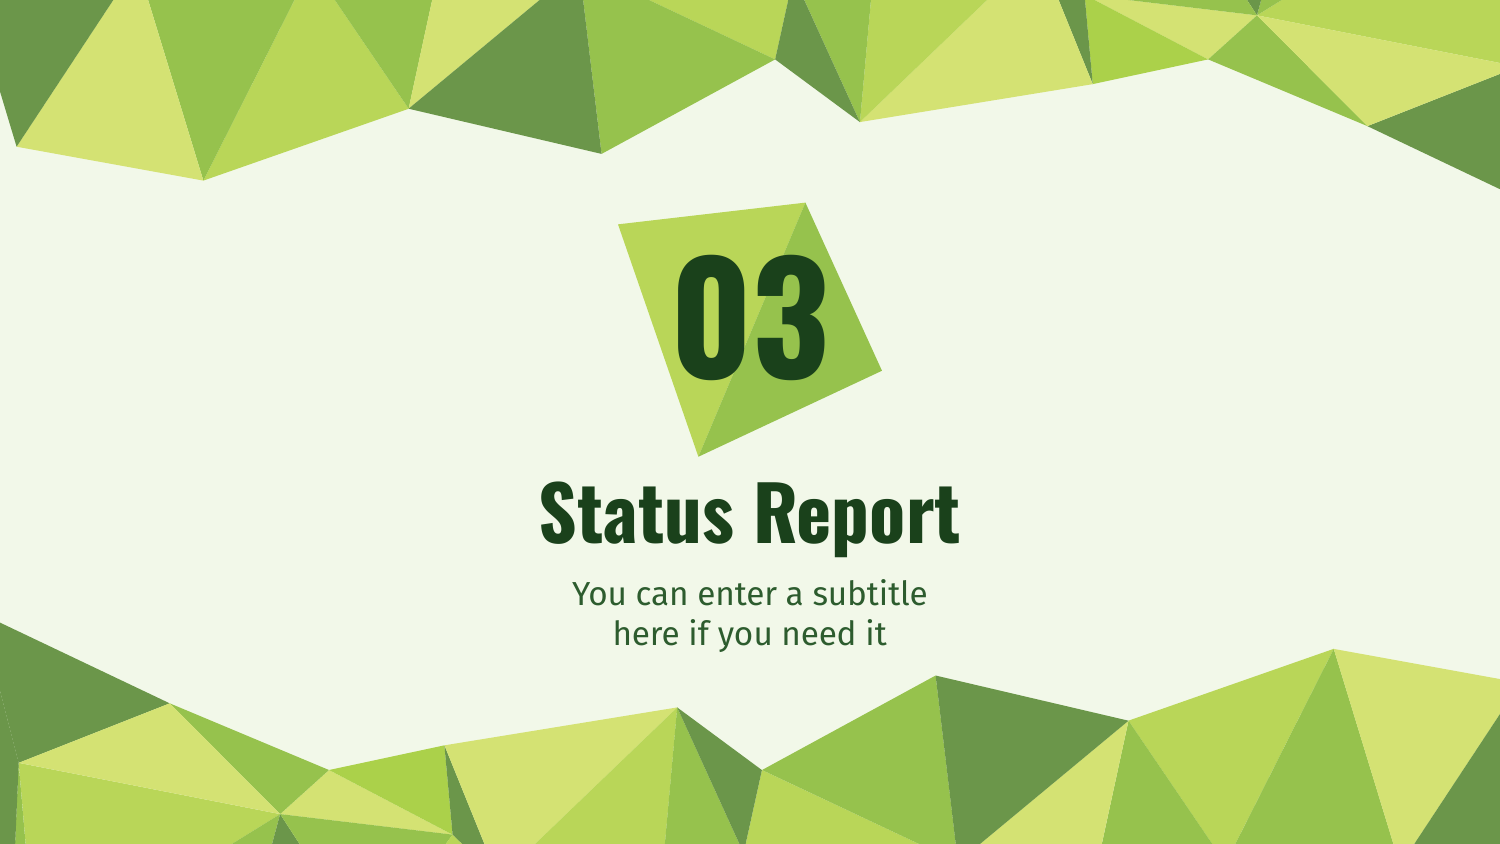

03
# Status Report
You can enter a subtitle here if you need it